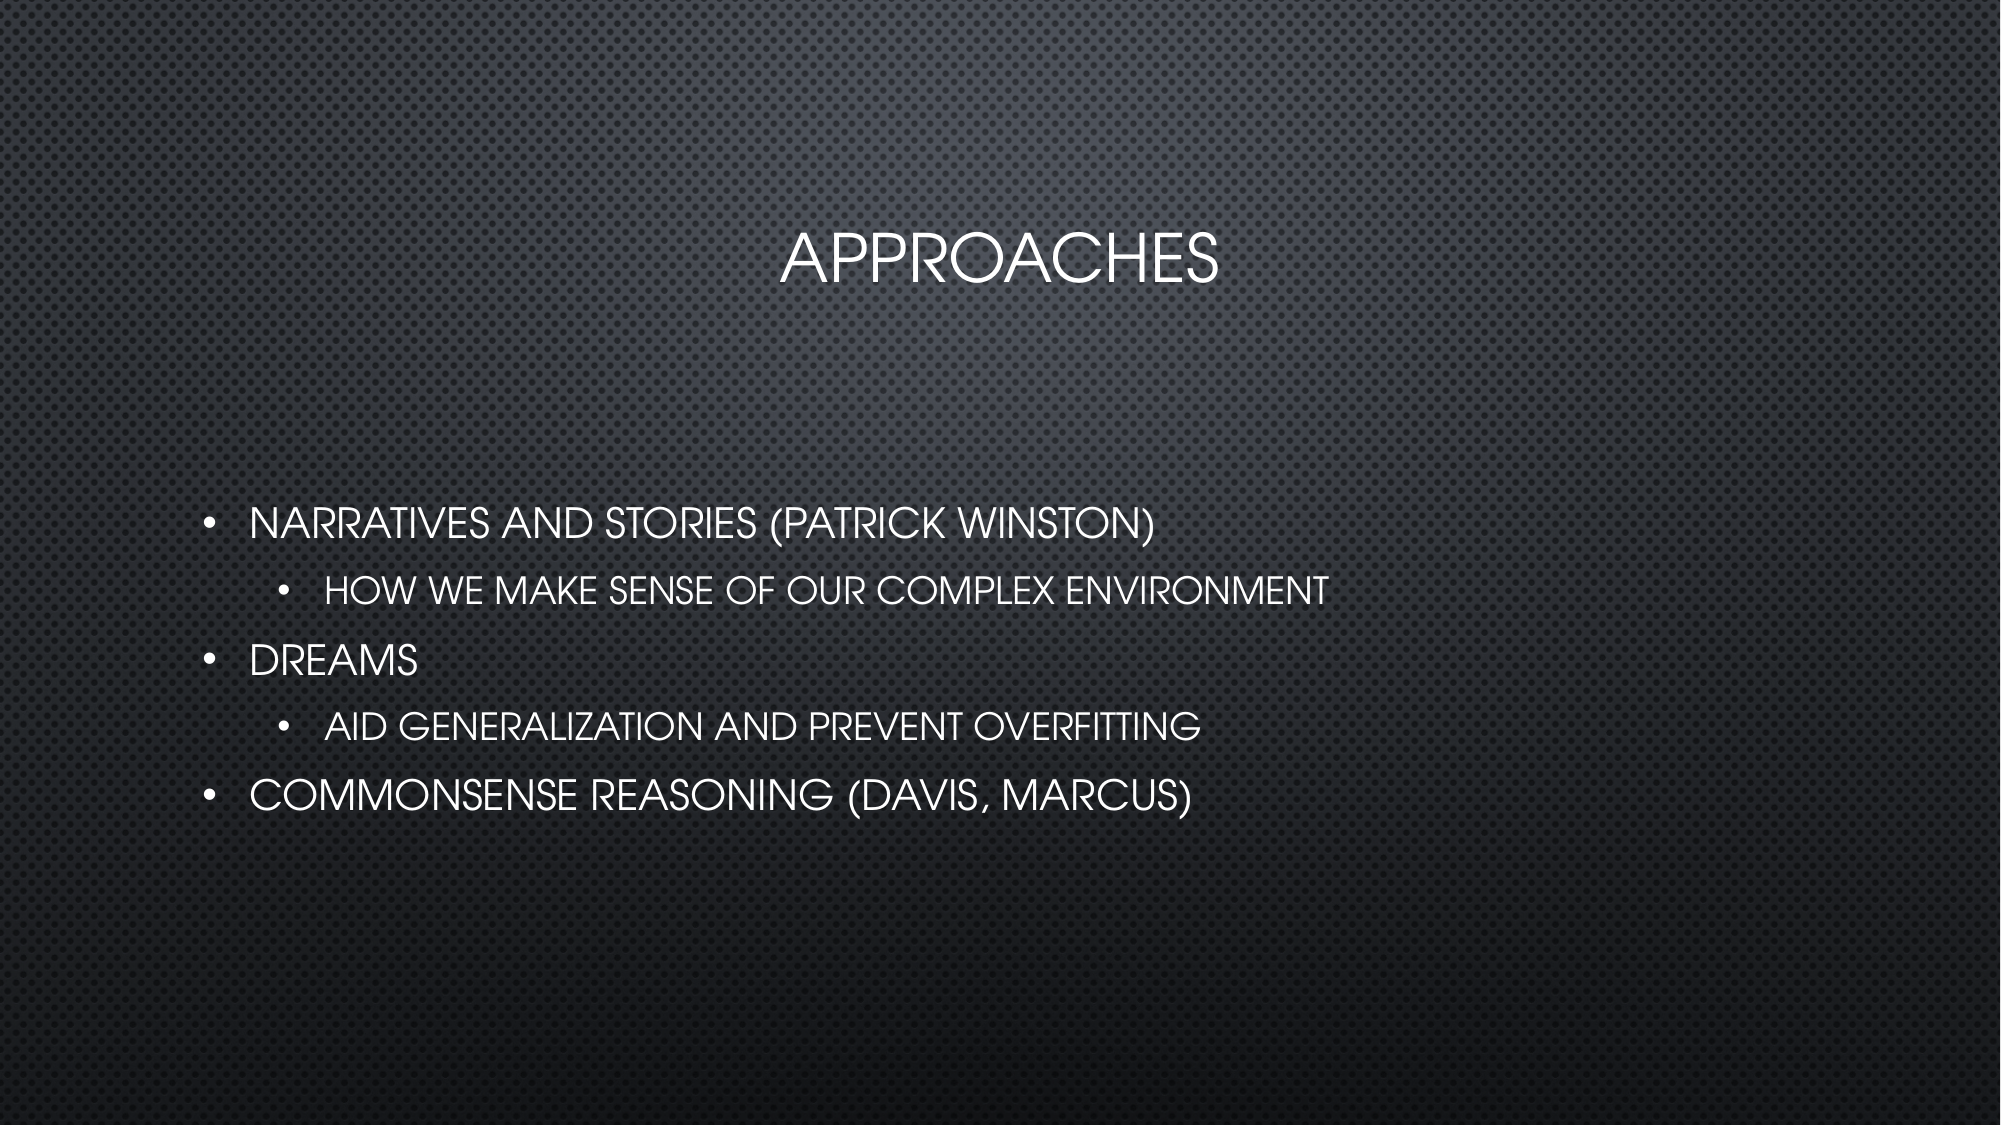

# Approaches
Narratives and stories (Patrick Winston)
How we make sense of our complex environment
Dreams
Aid generalization and prevent overfitting
Commonsense reasoning (davis, Marcus)